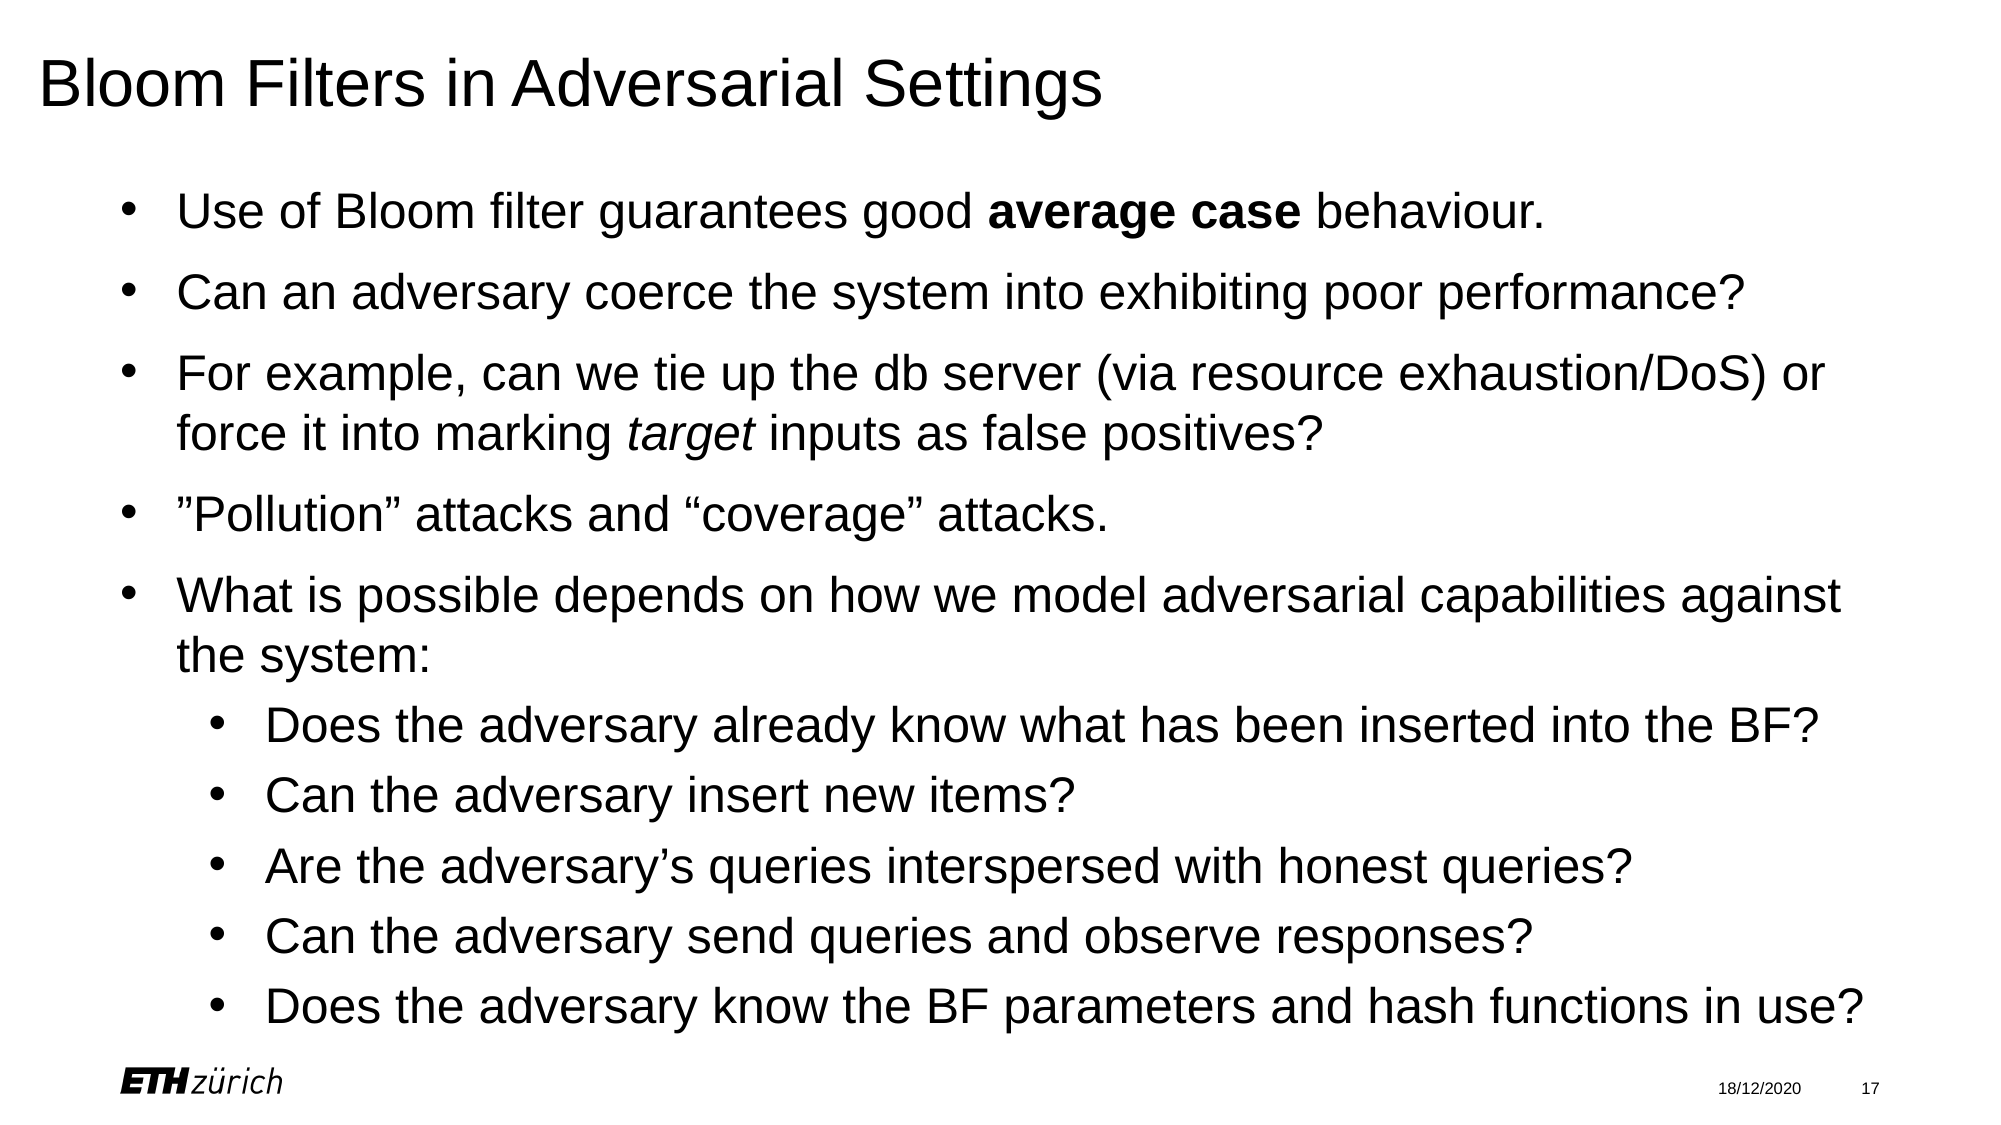

# Bloom Filters in Adversarial Settings
Use of Bloom filter guarantees good average case behaviour.
Can an adversary coerce the system into exhibiting poor performance?
For example, can we tie up the db server (via resource exhaustion/DoS) or force it into marking target inputs as false positives?
”Pollution” attacks and “coverage” attacks.
What is possible depends on how we model adversarial capabilities against the system:
Does the adversary already know what has been inserted into the BF?
Can the adversary insert new items?
Are the adversary’s queries interspersed with honest queries?
Can the adversary send queries and observe responses?
Does the adversary know the BF parameters and hash functions in use?

18/12/2020
17